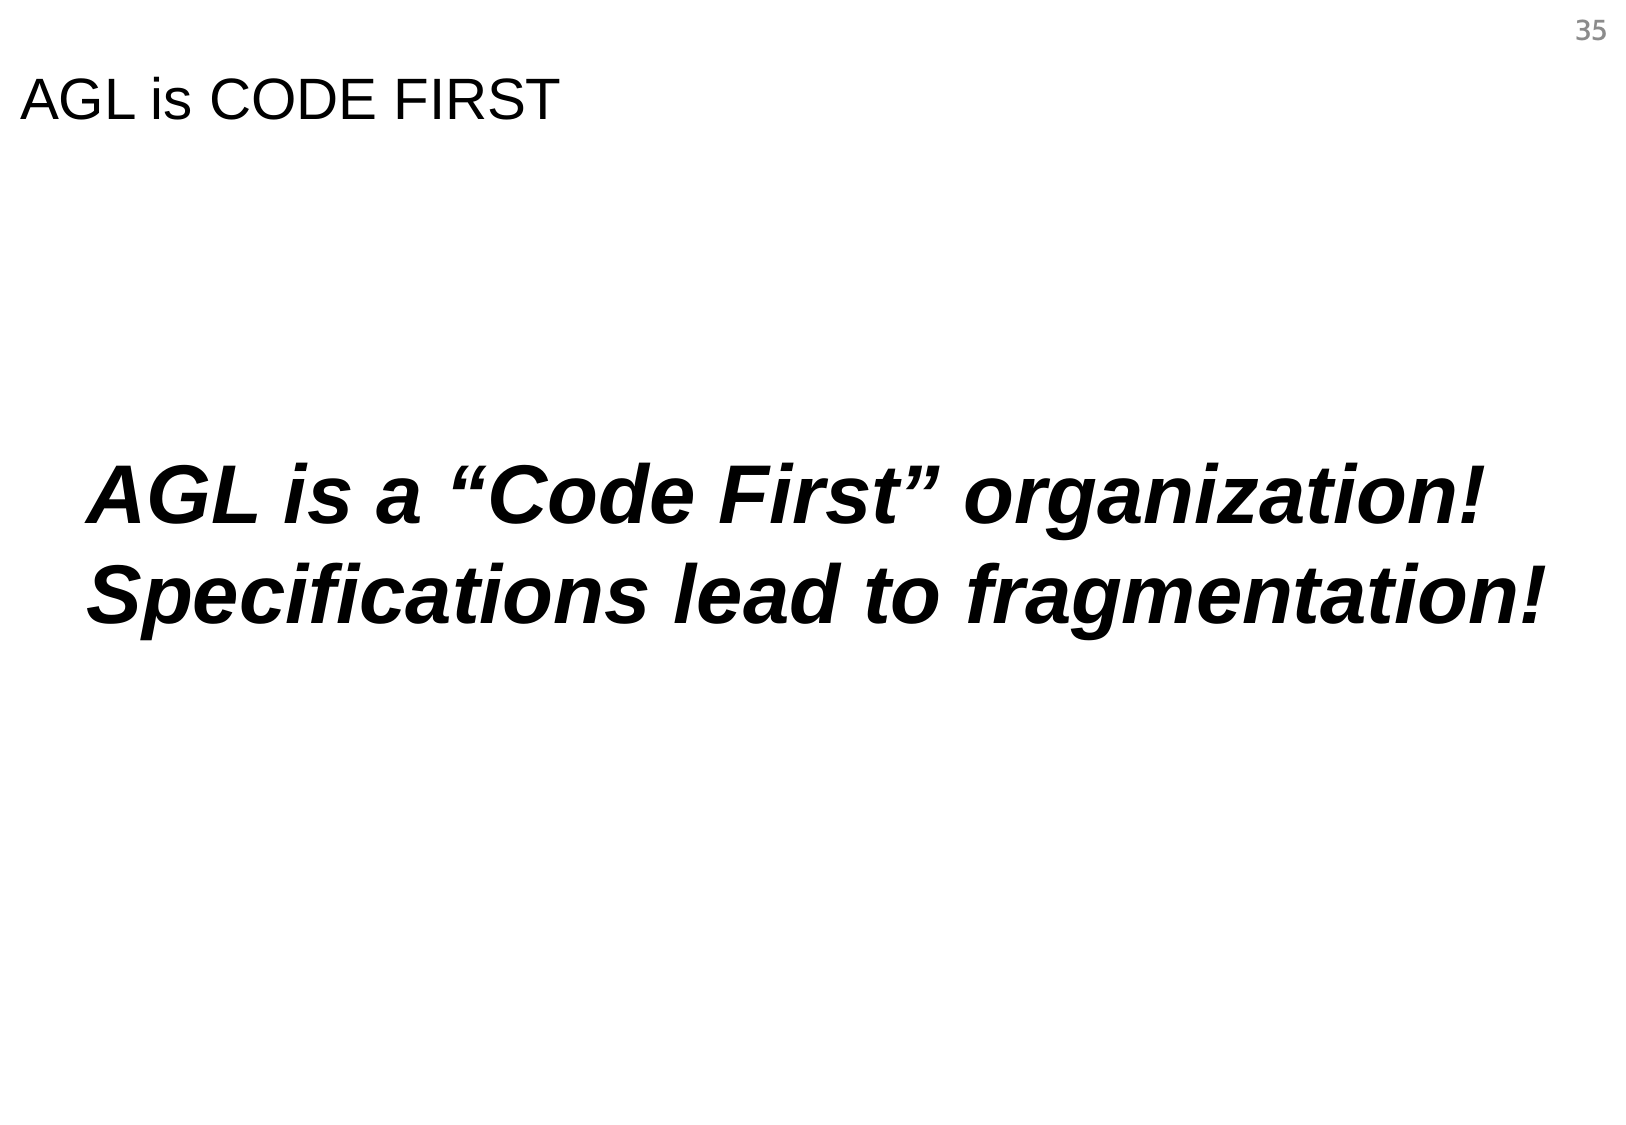

AGL is CODE FIRST
AGL is a “Code First” organization!
Specifications lead to fragmentation!